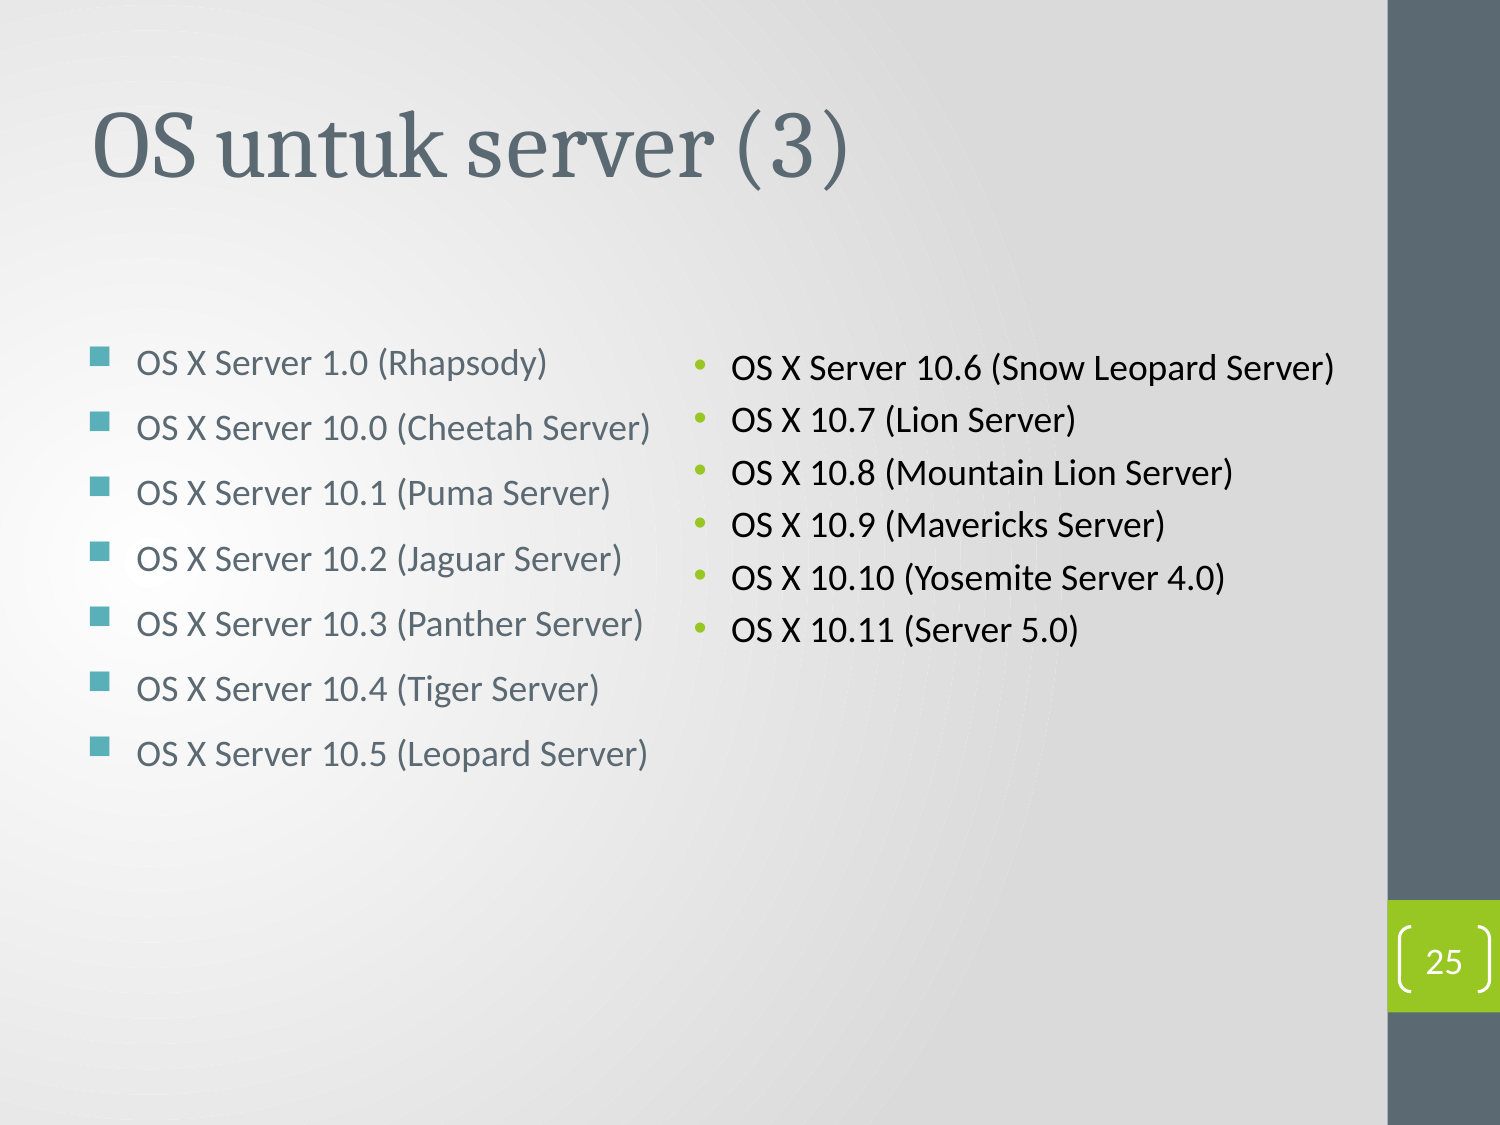

# OS untuk server (3)
OS X Server 1.0 (Rhapsody)
OS X Server 10.0 (Cheetah Server)
OS X Server 10.1 (Puma Server)
OS X Server 10.2 (Jaguar Server)
OS X Server 10.3 (Panther Server)
OS X Server 10.4 (Tiger Server)
OS X Server 10.5 (Leopard Server)
OS X Server 10.6 (Snow Leopard Server)
OS X 10.7 (Lion Server)
OS X 10.8 (Mountain Lion Server)
OS X 10.9 (Mavericks Server)
OS X 10.10 (Yosemite Server 4.0)
OS X 10.11 (Server 5.0)
25